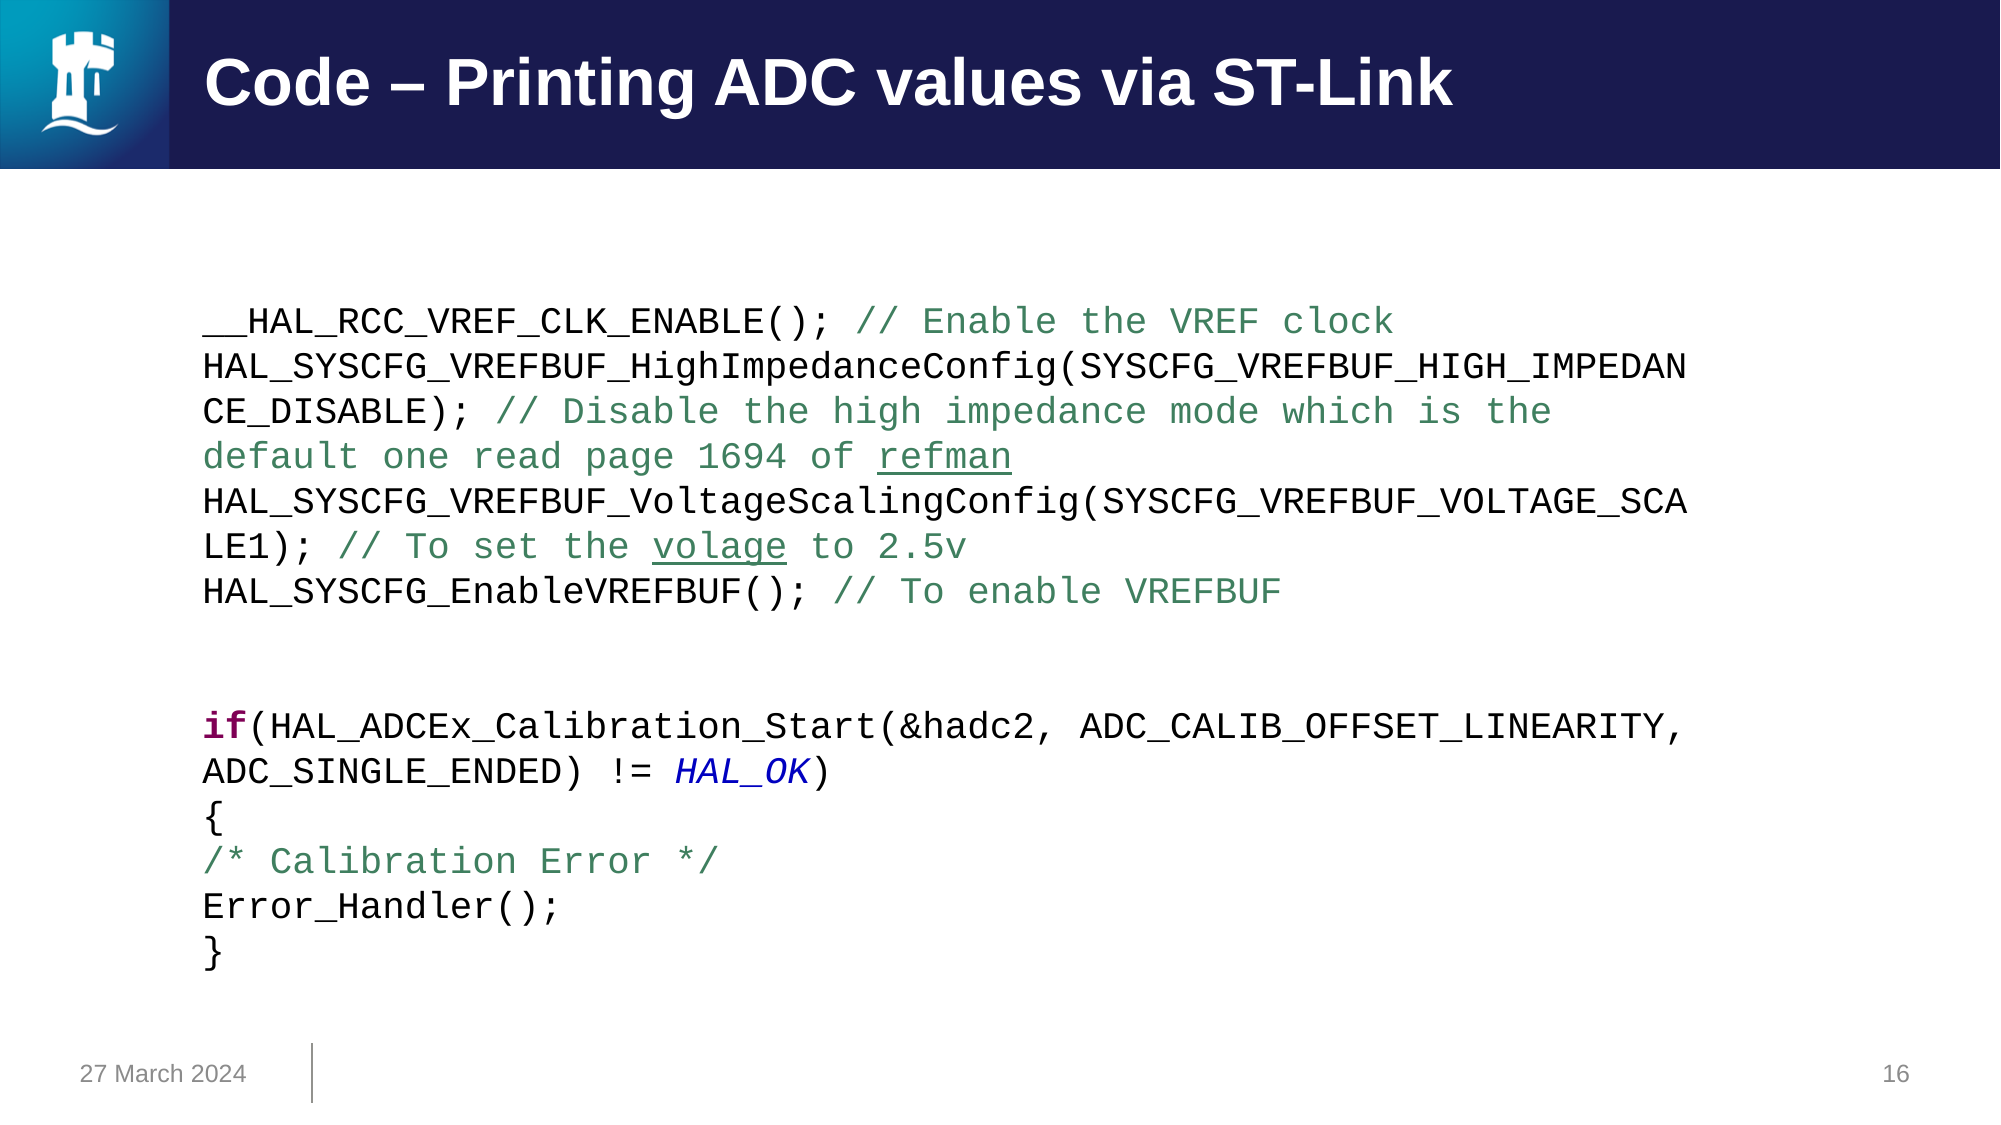

# Code – Printing ADC values via ST-Link
__HAL_RCC_VREF_CLK_ENABLE(); // Enable the VREF clock
HAL_SYSCFG_VREFBUF_HighImpedanceConfig(SYSCFG_VREFBUF_HIGH_IMPEDANCE_DISABLE); // Disable the high impedance mode which is the default one read page 1694 of refman
HAL_SYSCFG_VREFBUF_VoltageScalingConfig(SYSCFG_VREFBUF_VOLTAGE_SCALE1); // To set the volage to 2.5v
HAL_SYSCFG_EnableVREFBUF(); // To enable VREFBUF

if(HAL_ADCEx_Calibration_Start(&hadc2, ADC_CALIB_OFFSET_LINEARITY, ADC_SINGLE_ENDED) != HAL_OK)
{
/* Calibration Error */
Error_Handler();
}
27 March 2024
16